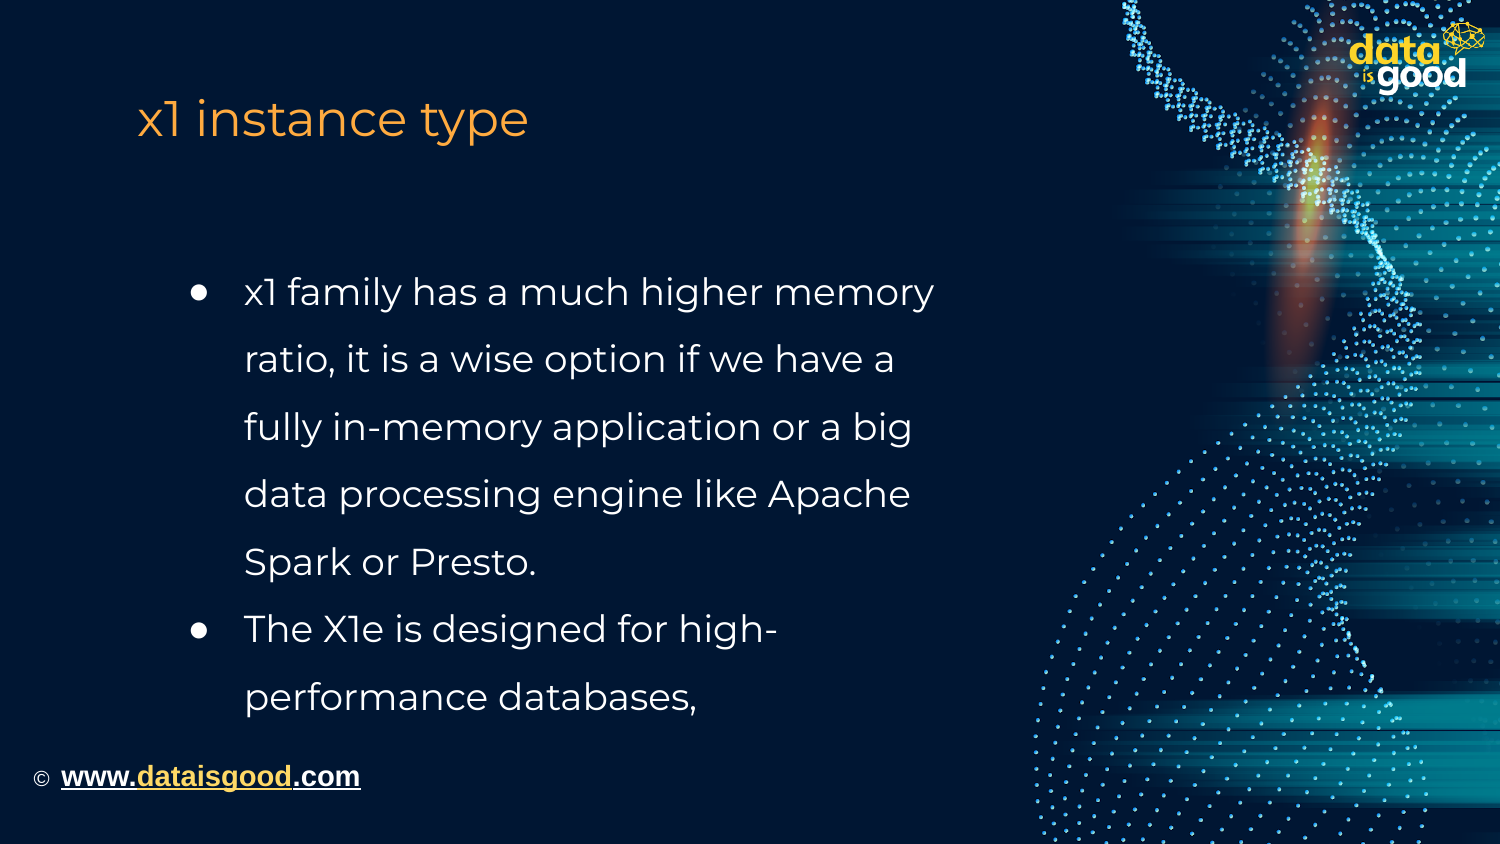

# x1 instance type
x1 family has a much higher memory ratio, it is a wise option if we have a fully in-memory application or a big data processing engine like Apache Spark or Presto.
The X1e is designed for high-performance databases,